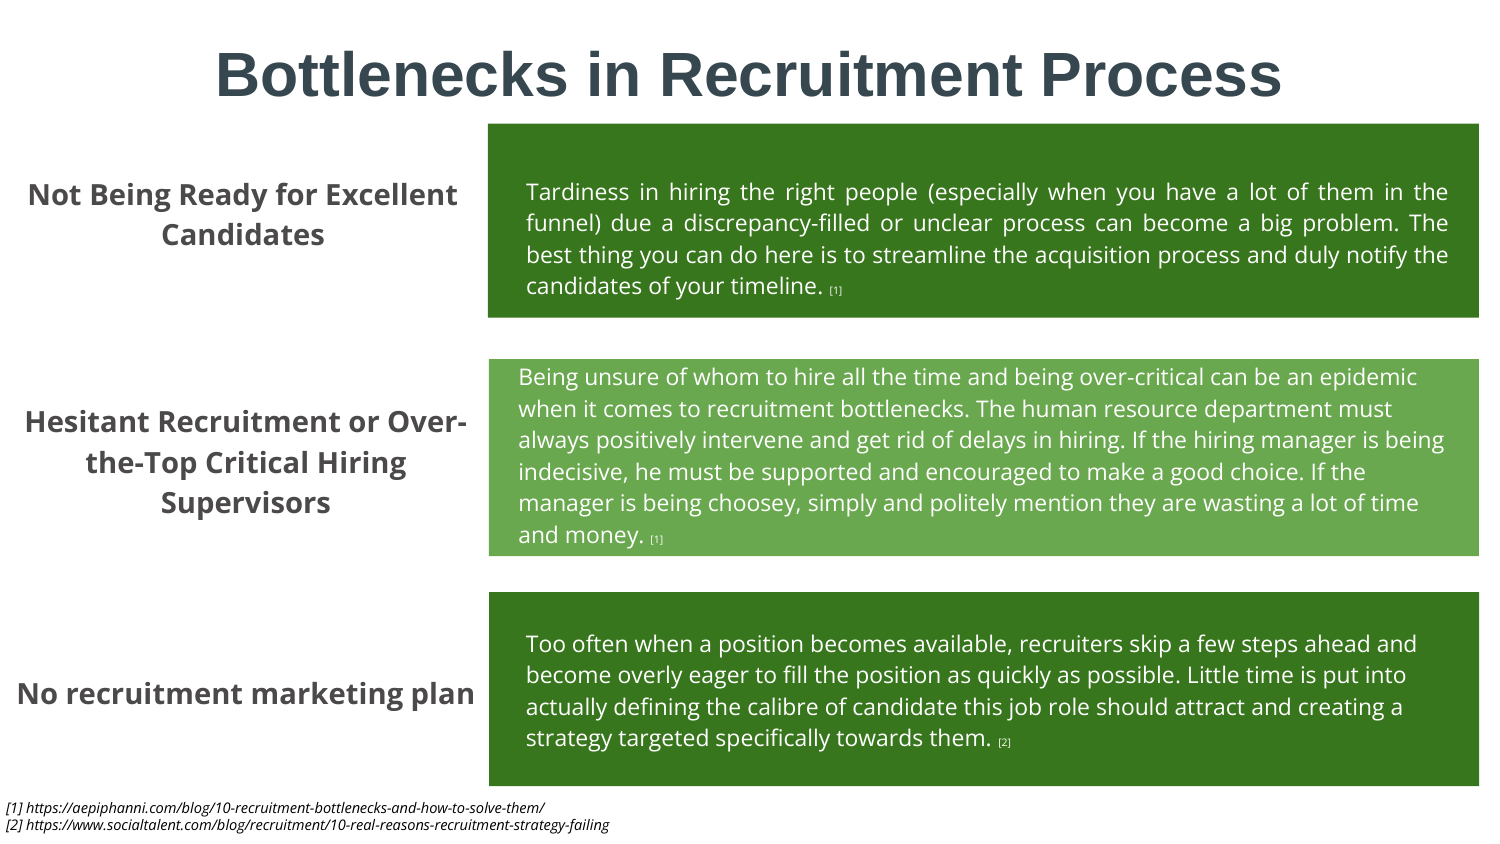

# Bottlenecks in Recruitment Process

Tardiness in hiring the right people (especially when you have a lot of them in the funnel) due a discrepancy-filled or unclear process can become a big problem. The best thing you can do here is to streamline the acquisition process and duly notify the candidates of your timeline. [1]
Not Being Ready for Excellent Candidates

Being unsure of whom to hire all the time and being over-critical can be an epidemic when it comes to recruitment bottlenecks. The human resource department must always positively intervene and get rid of delays in hiring. If the hiring manager is being indecisive, he must be supported and encouraged to make a good choice. If the manager is being choosey, simply and politely mention they are wasting a lot of time and money. [1]

Hesitant Recruitment or Over-the-Top Critical Hiring Supervisors

Too often when a position becomes available, recruiters skip a few steps ahead and become overly eager to fill the position as quickly as possible. Little time is put into actually defining the calibre of candidate this job role should attract and creating a strategy targeted specifically towards them. [2]

No recruitment marketing plan
[1] https://aepiphanni.com/blog/10-recruitment-bottlenecks-and-how-to-solve-them/
[2] https://www.socialtalent.com/blog/recruitment/10-real-reasons-recruitment-strategy-failing